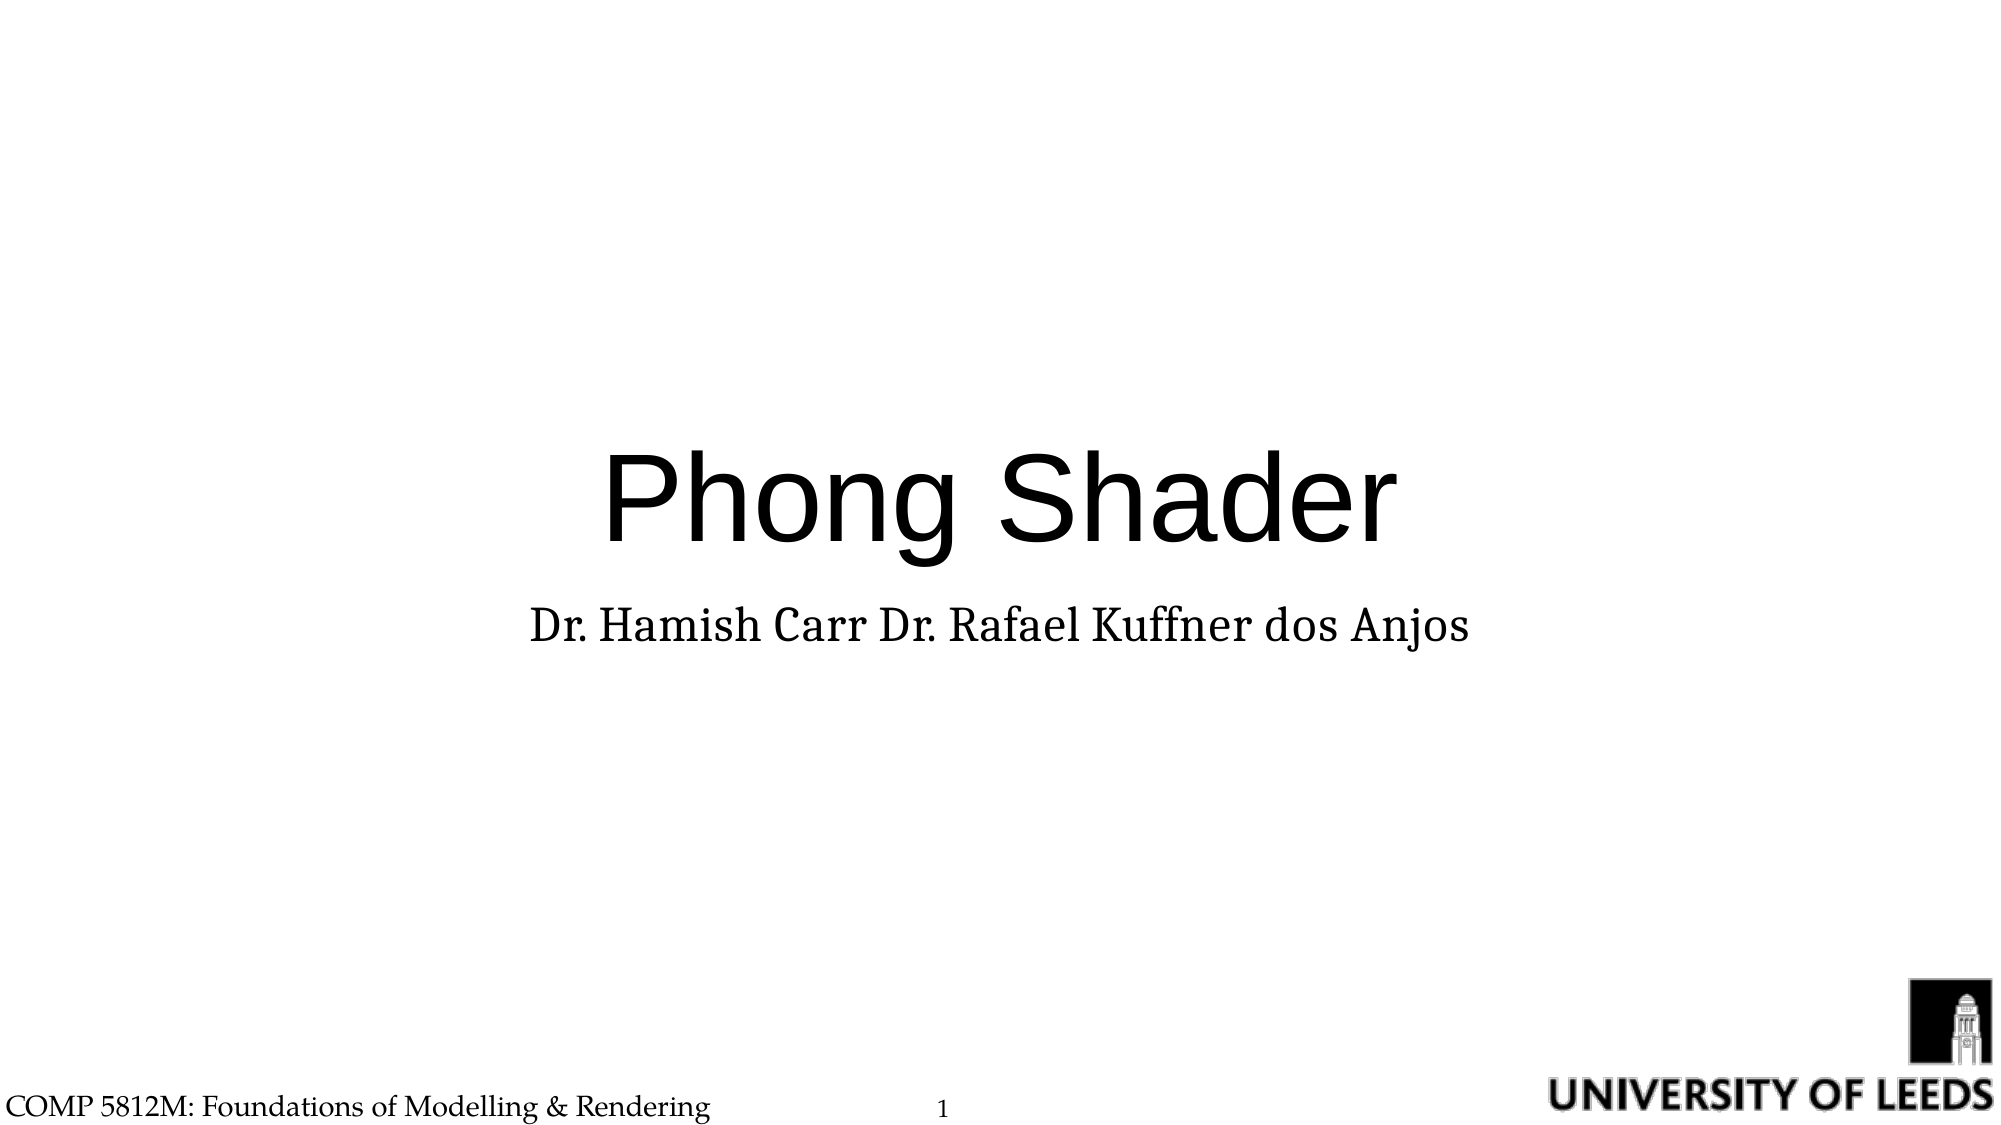

# Phong Shader
Dr. Hamish Carr Dr. Rafael Kuffner dos Anjos